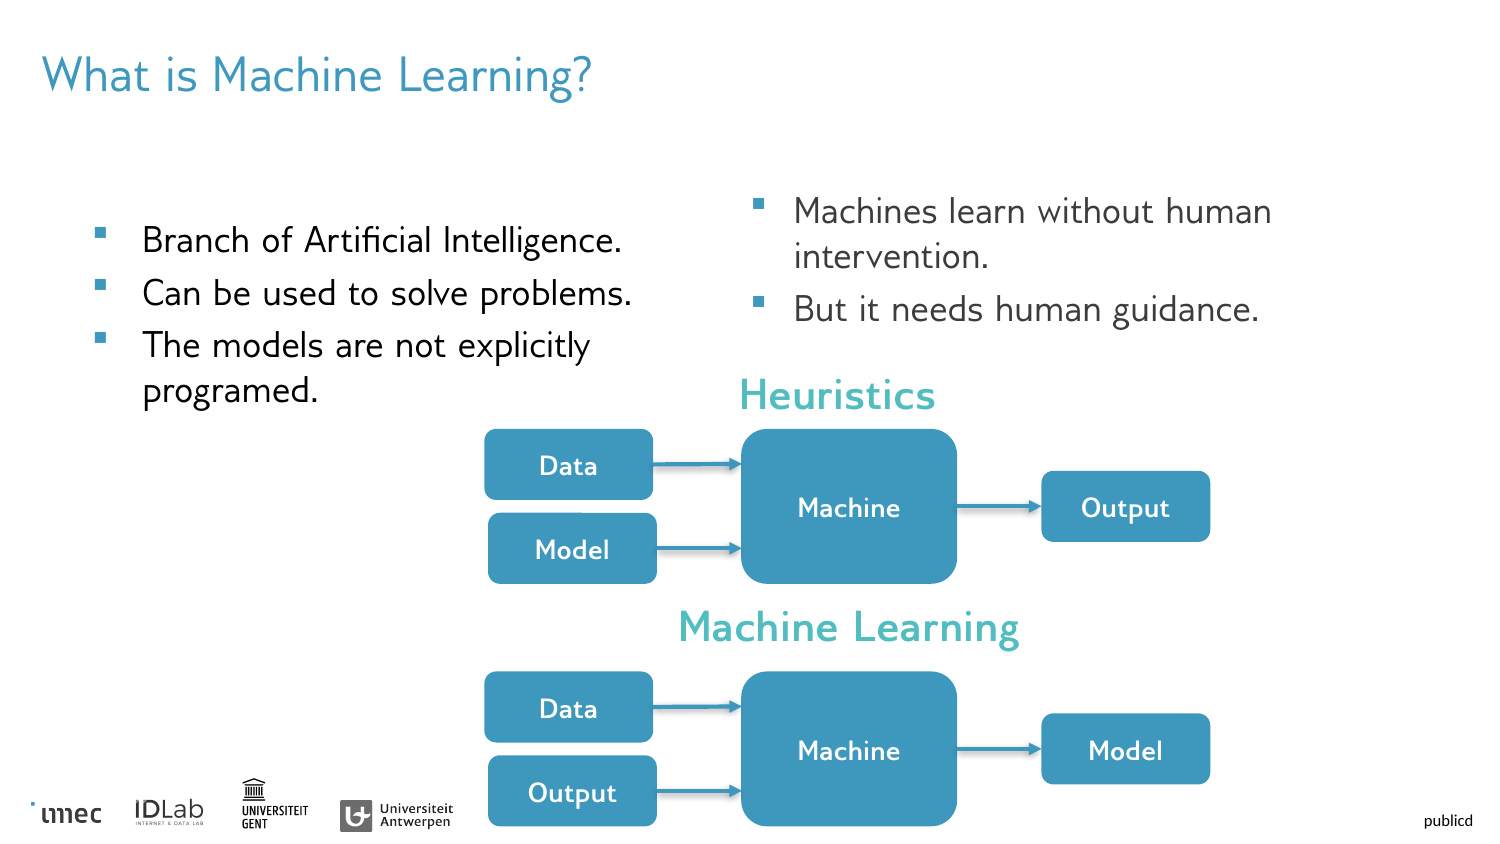

# What is Machine Learning?
Branch of Artificial Intelligence.
Can be used to solve problems.
The models are not explicitly programed.
Machines learn without human intervention.
But it needs human guidance.
Heuristics
Data
Machine

Output
Model

Machine Learning
Data
Machine

Model
Output